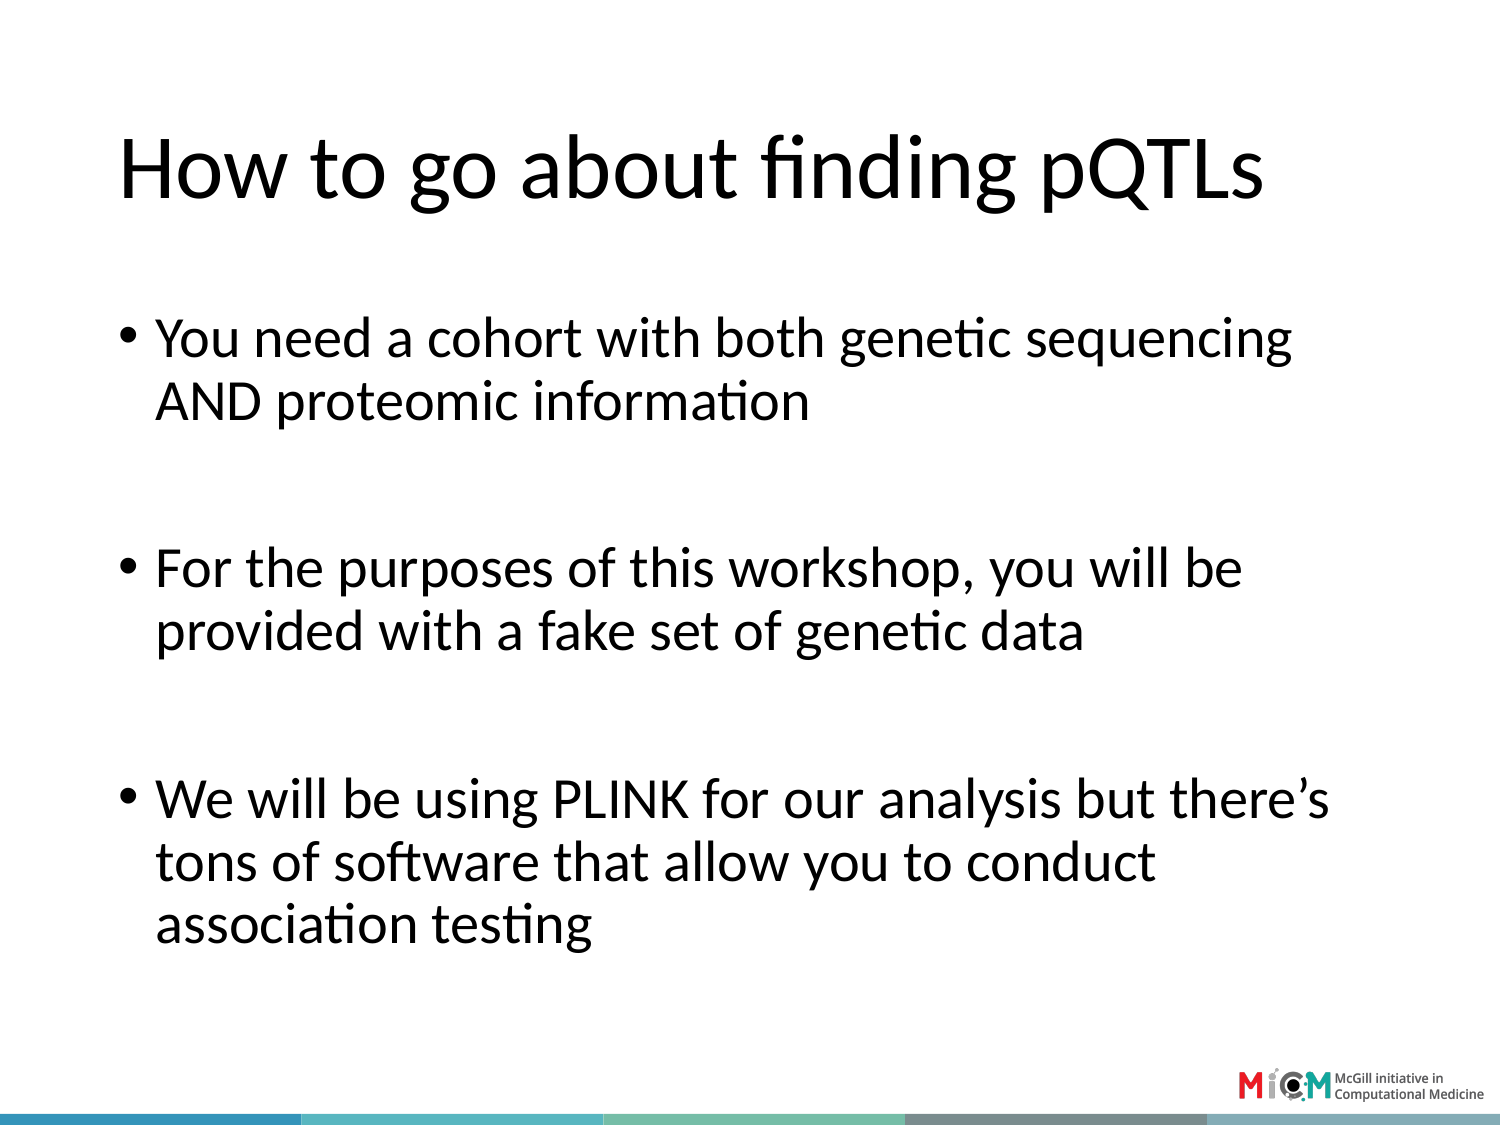

# How to go about finding pQTLs
You need a cohort with both genetic sequencing AND proteomic information

For the purposes of this workshop, you will be provided with a fake set of genetic data

We will be using PLINK for our analysis but there’s tons of software that allow you to conduct association testing